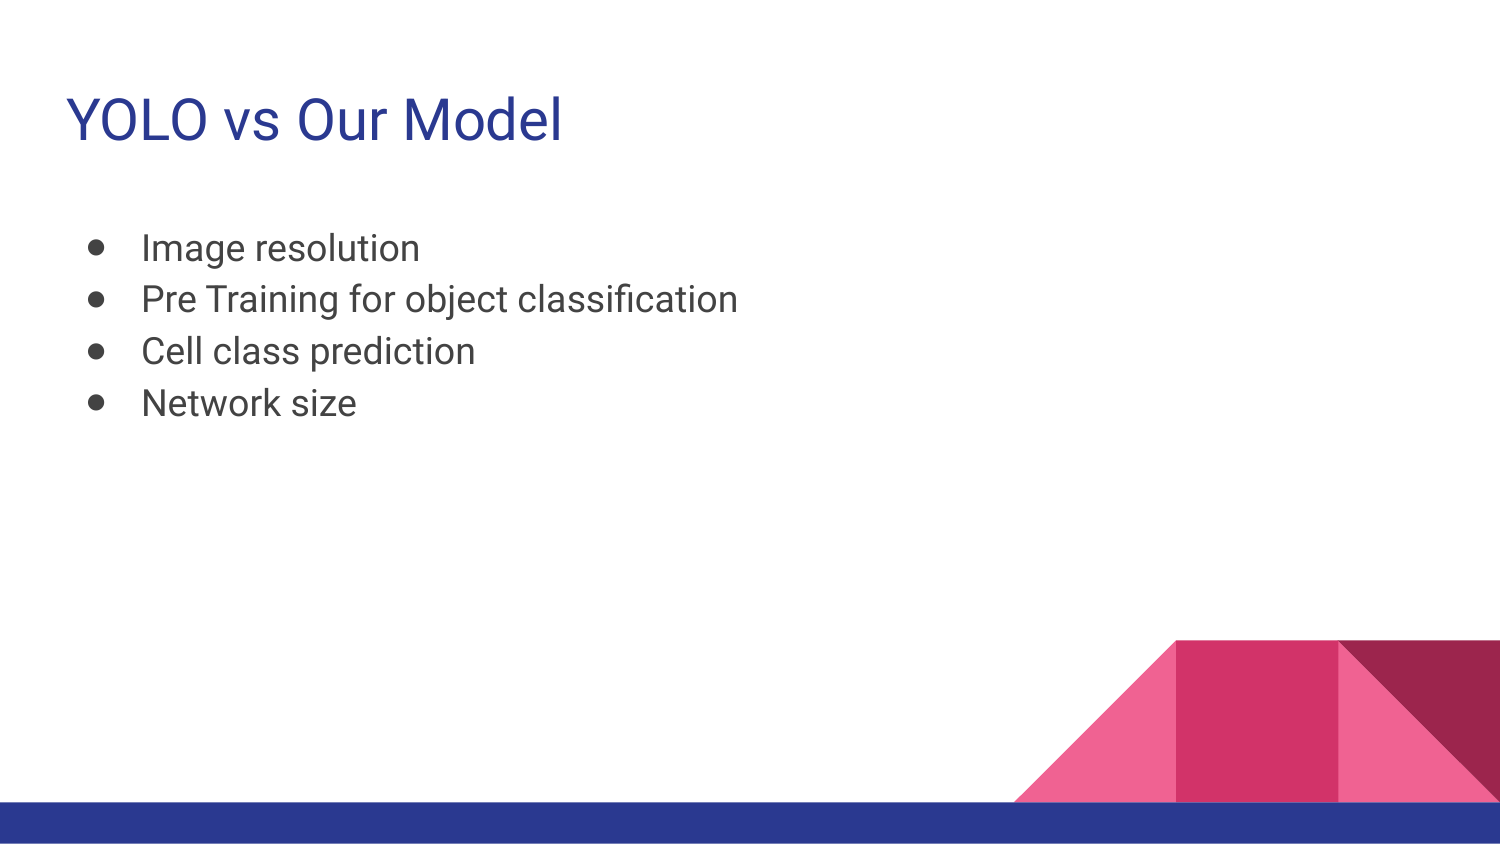

# YOLO vs Our Model
Image resolution
Pre Training for object classification
Cell class prediction
Network size